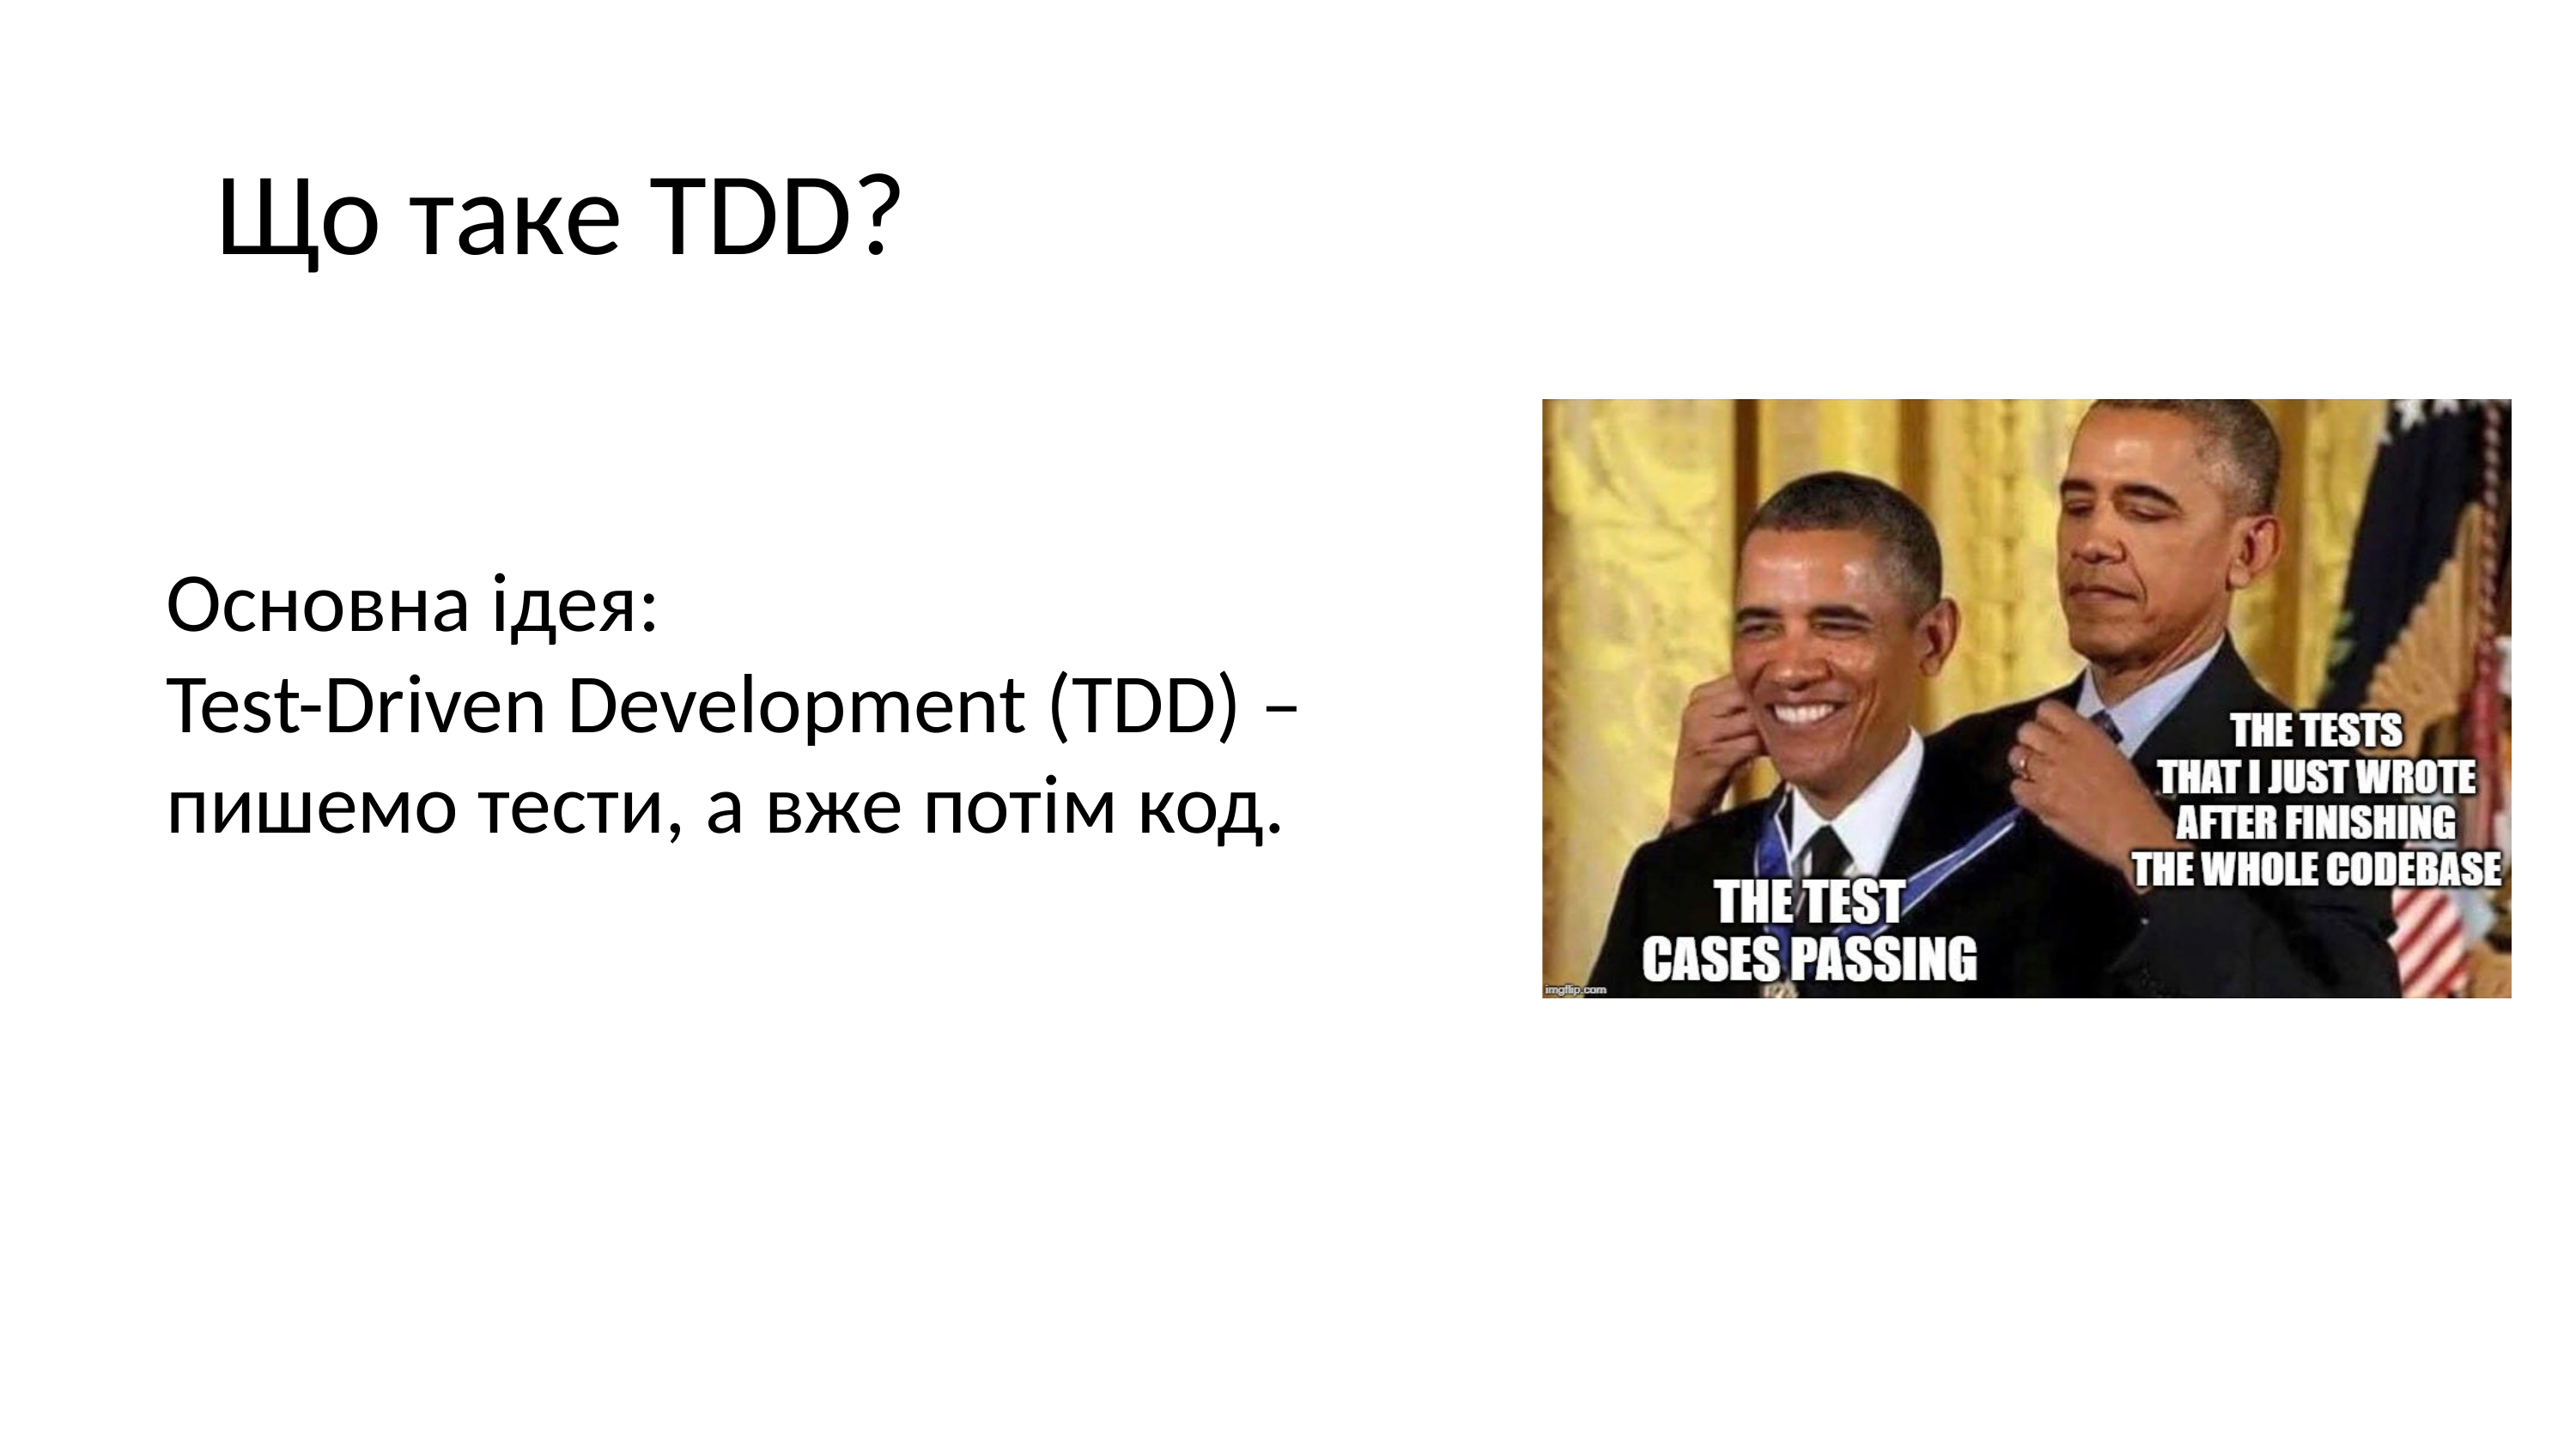

Що таке TDD?

Основна ідея:
Test-Driven Development (TDD) – пишемо тести, а вже потім код.